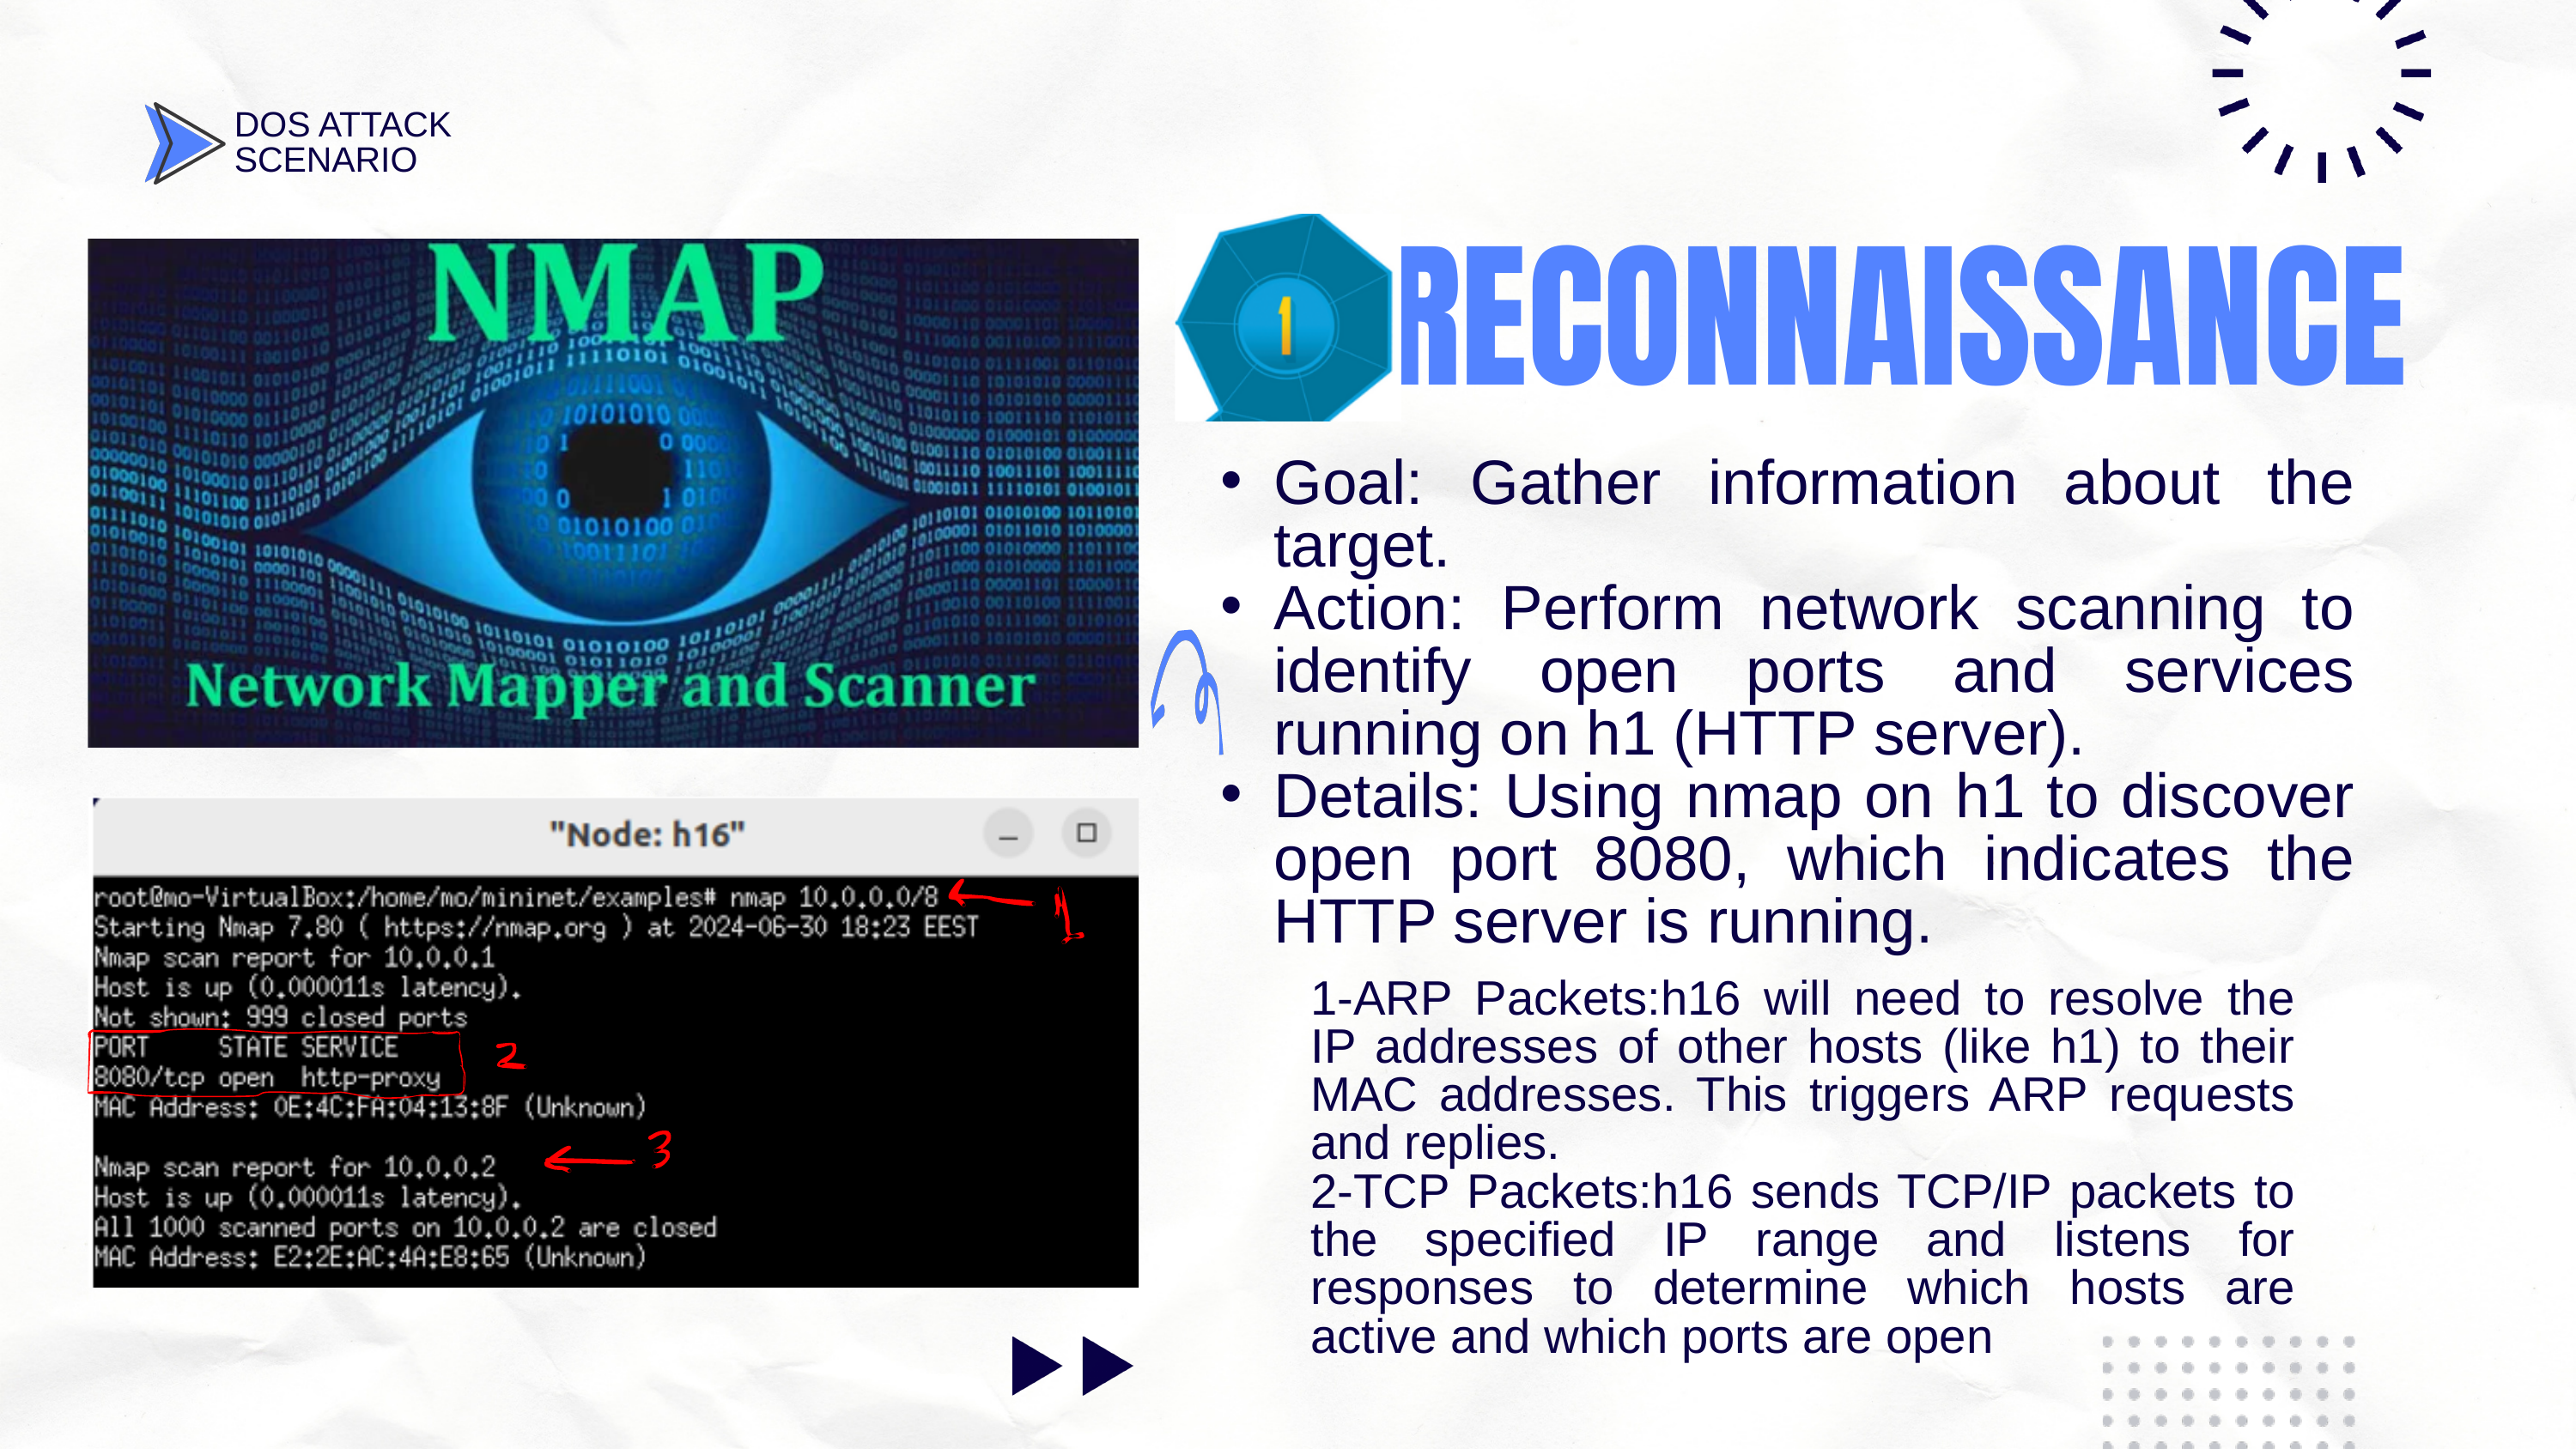

DOS ATTACK SCENARIO

RECONNAISSANCE
Goal: Gather information about the target.
Action: Perform network scanning to identify open ports and services running on h1 (HTTP server).
Details: Using nmap on h1 to discover open port 8080, which indicates the HTTP server is running.

1-ARP Packets:h16 will need to resolve the IP addresses of other hosts (like h1) to their MAC addresses. This triggers ARP requests and replies.
2-TCP Packets:h16 sends TCP/IP packets to the specified IP range and listens for responses to determine which hosts are active and which ports are open